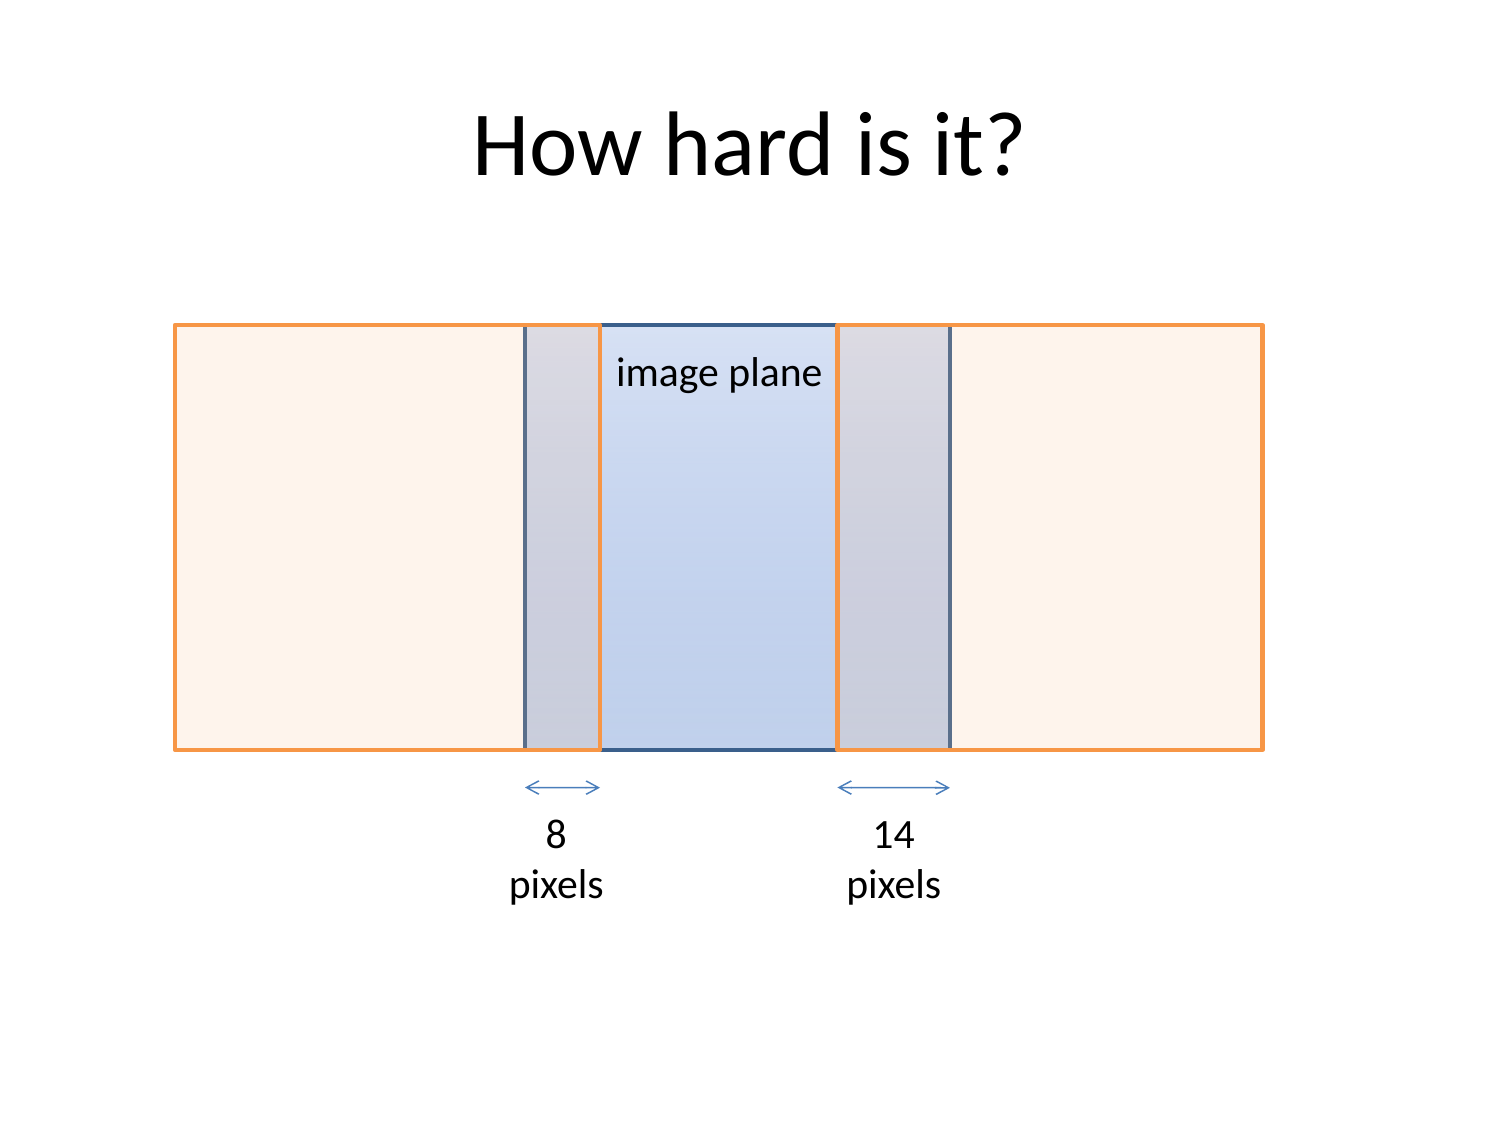

# How hard is it?

image plane
8 pixels
14
pixels